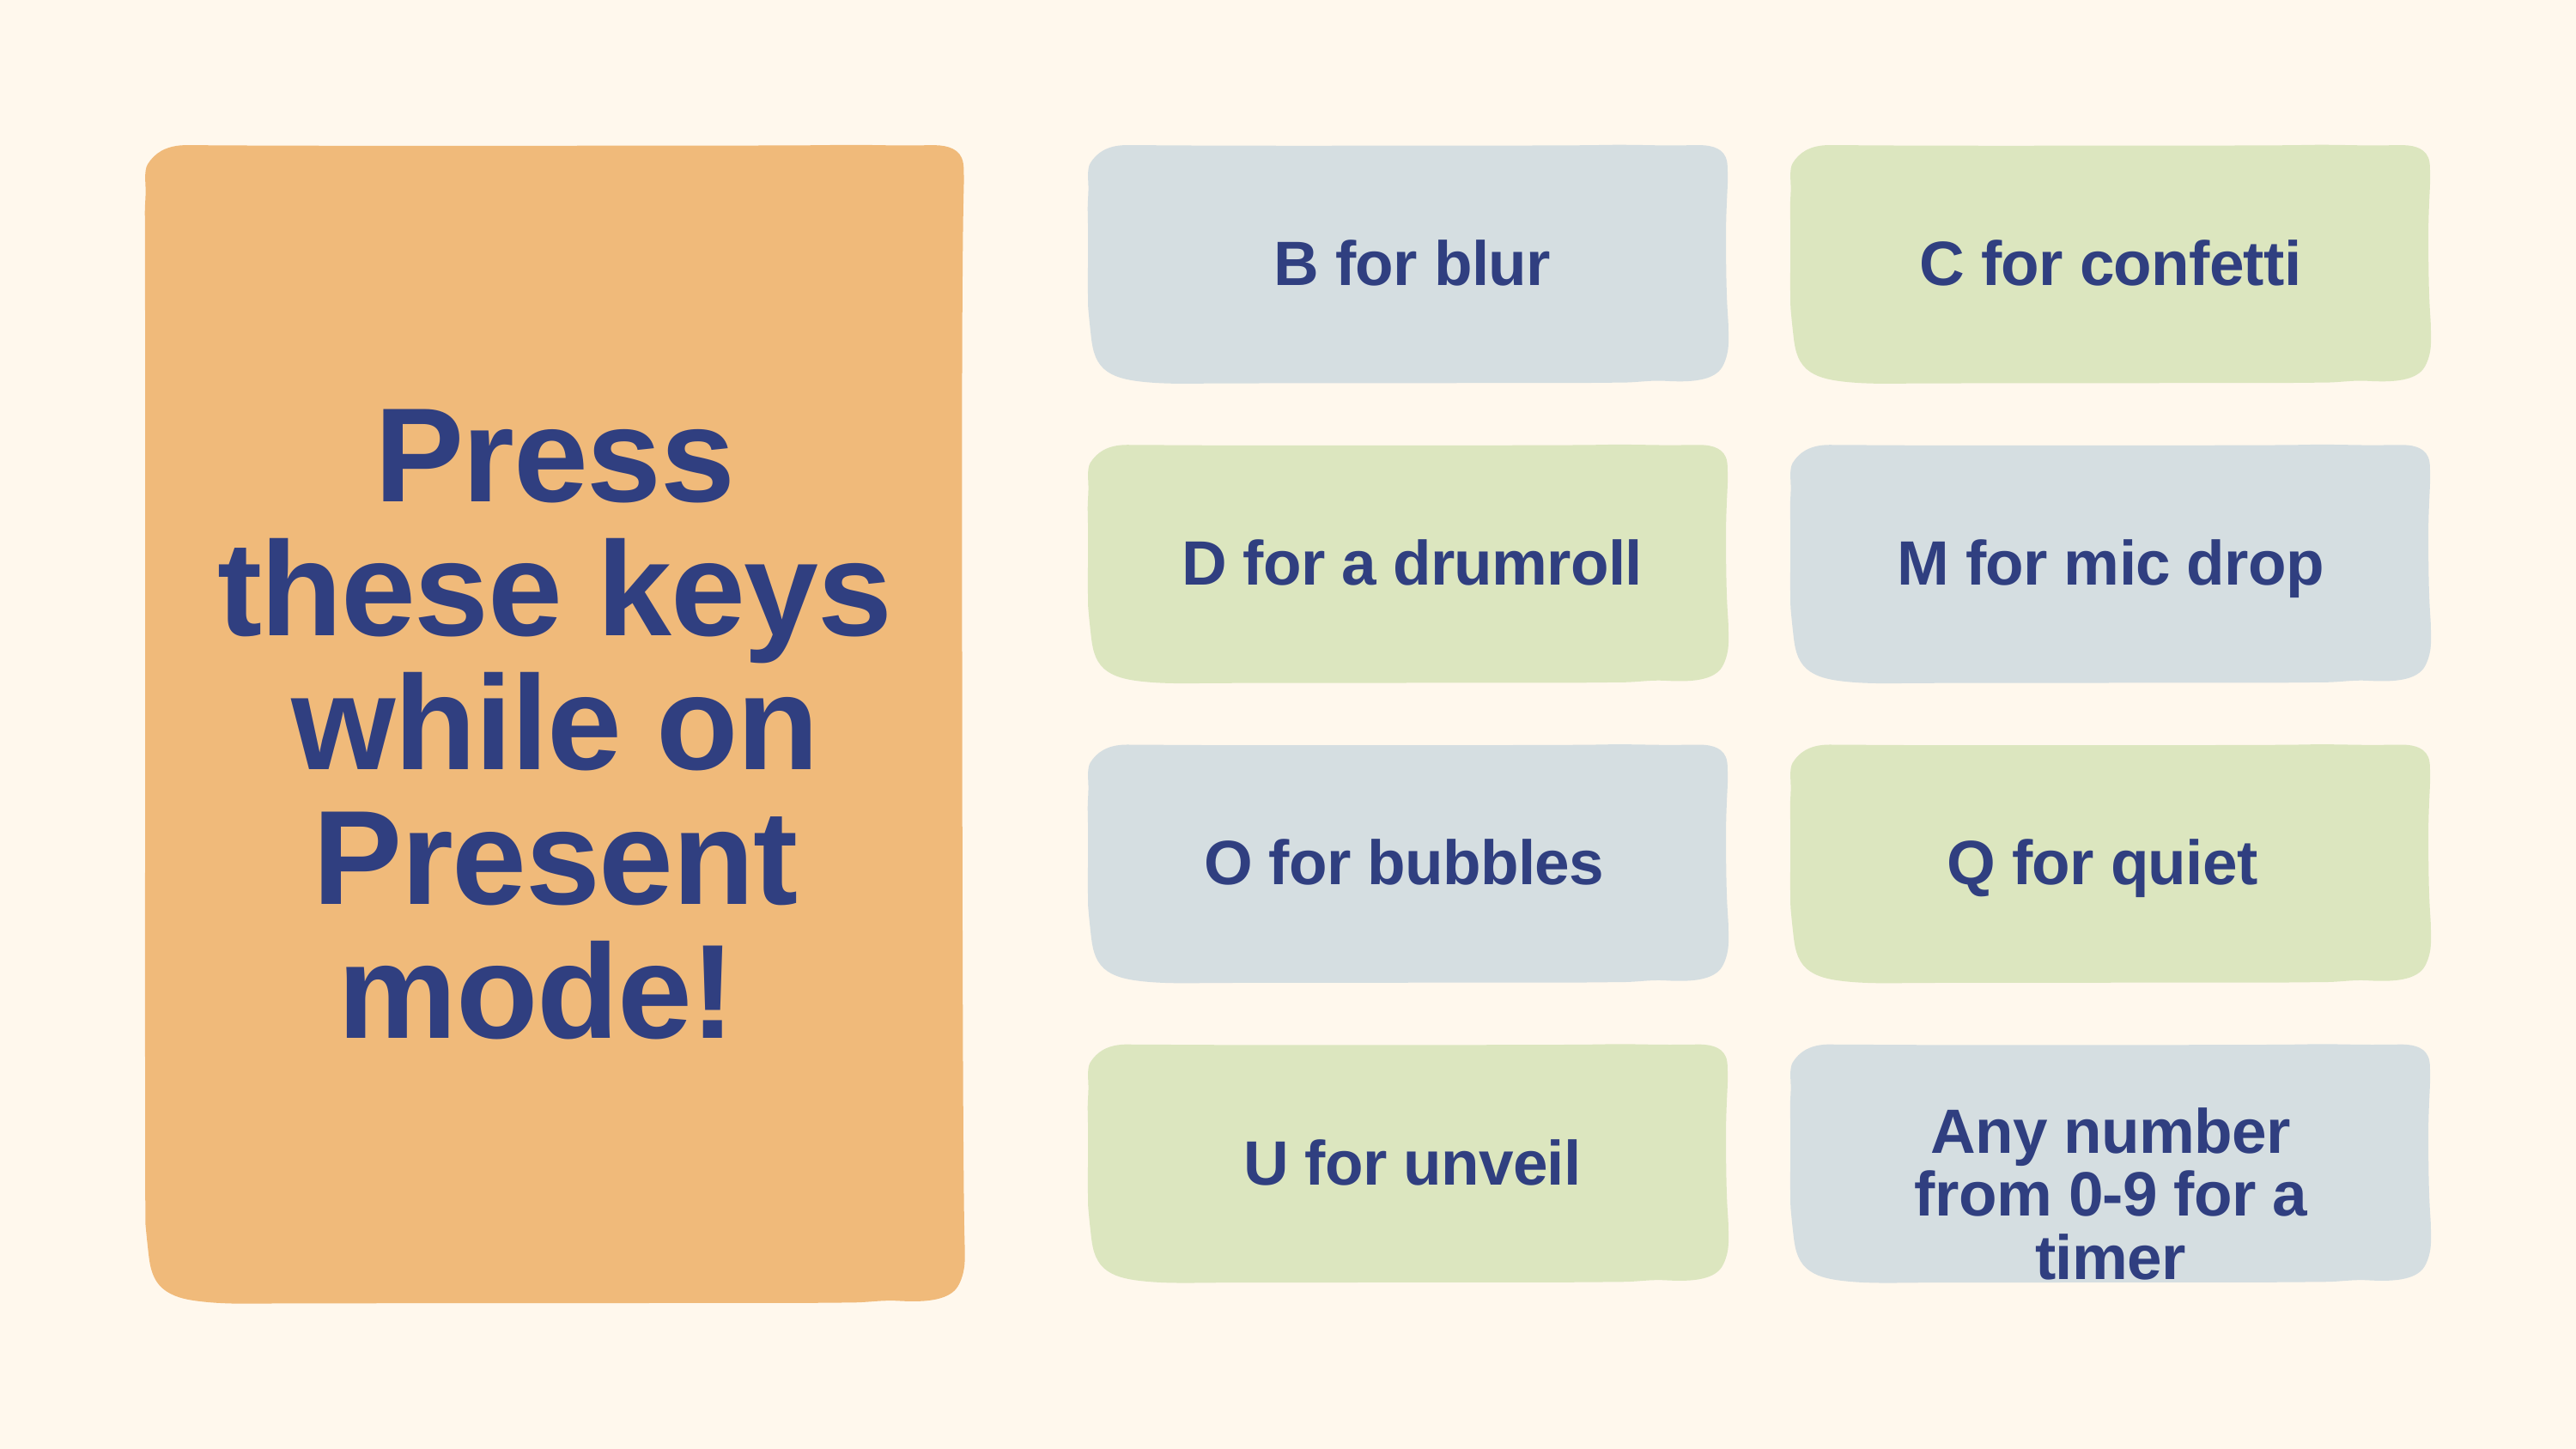

B for blur
C for confetti
Press
these keys
while on Present mode!

D for a drumroll
M for mic drop

O for bubbles
Q for quiet

Any number from 0-9 for a timer
U for unveil